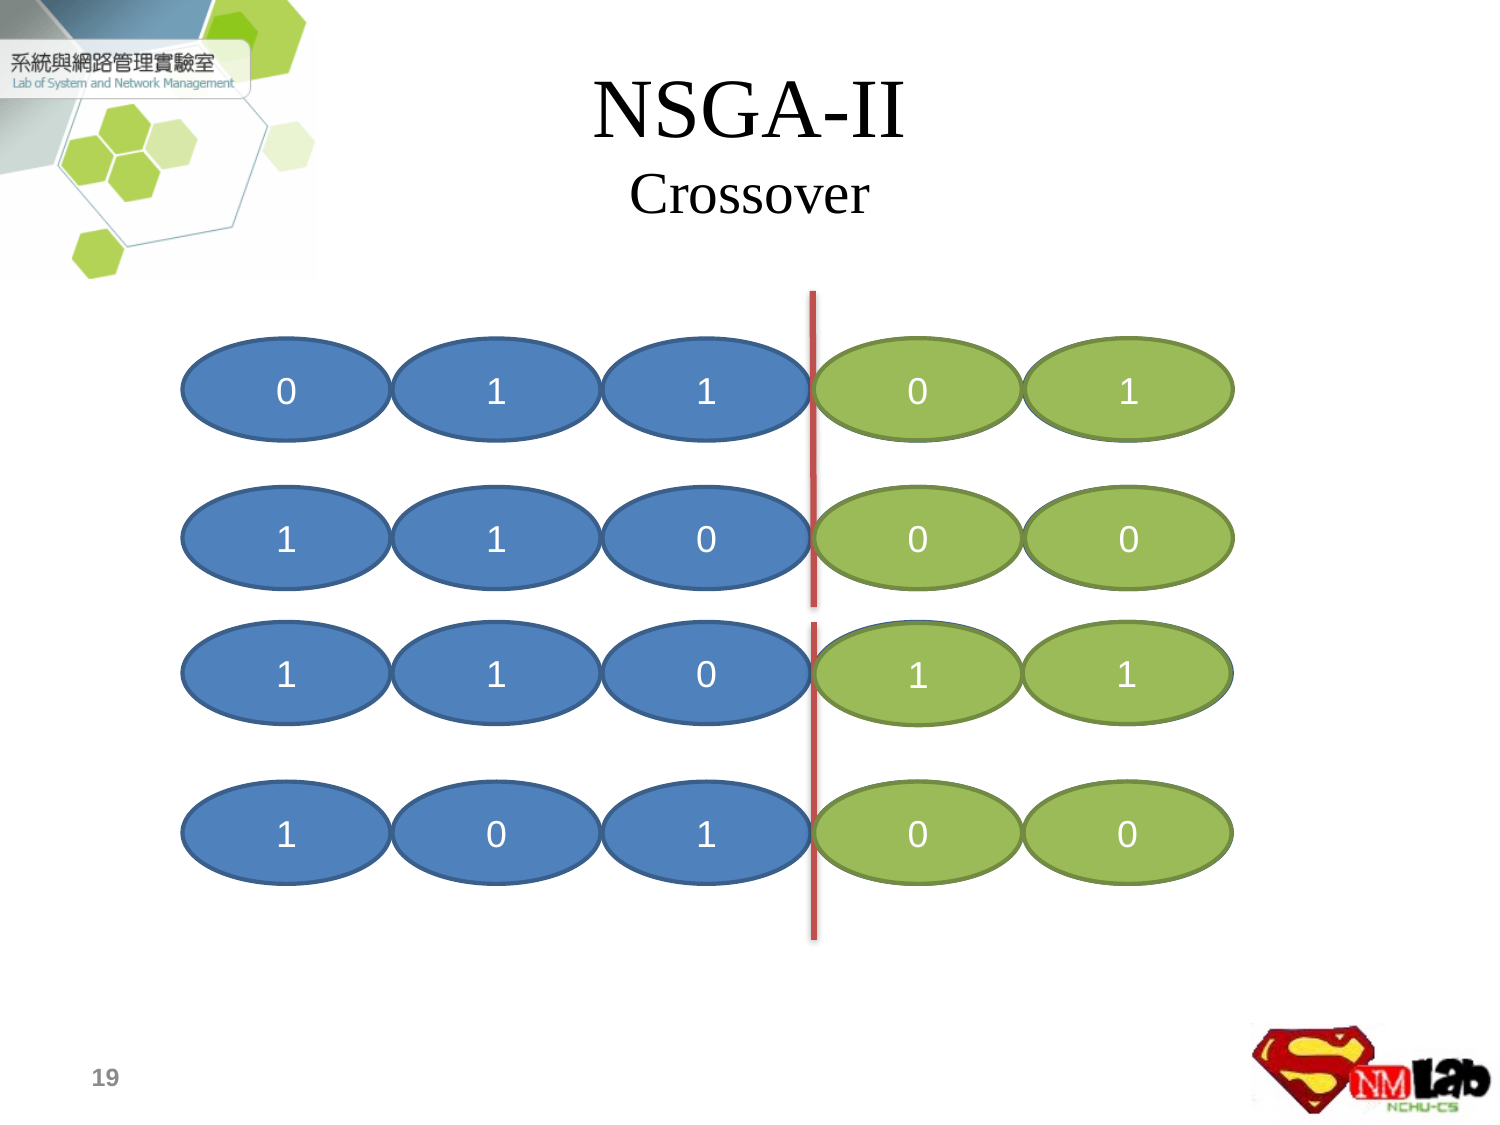

# NSGA-II Crossover
1
0
0
0
1
1
0
0
1
0
1
1
0
0
1
0
1
1
0
0
1
0
0
1
1
0
1
1
19